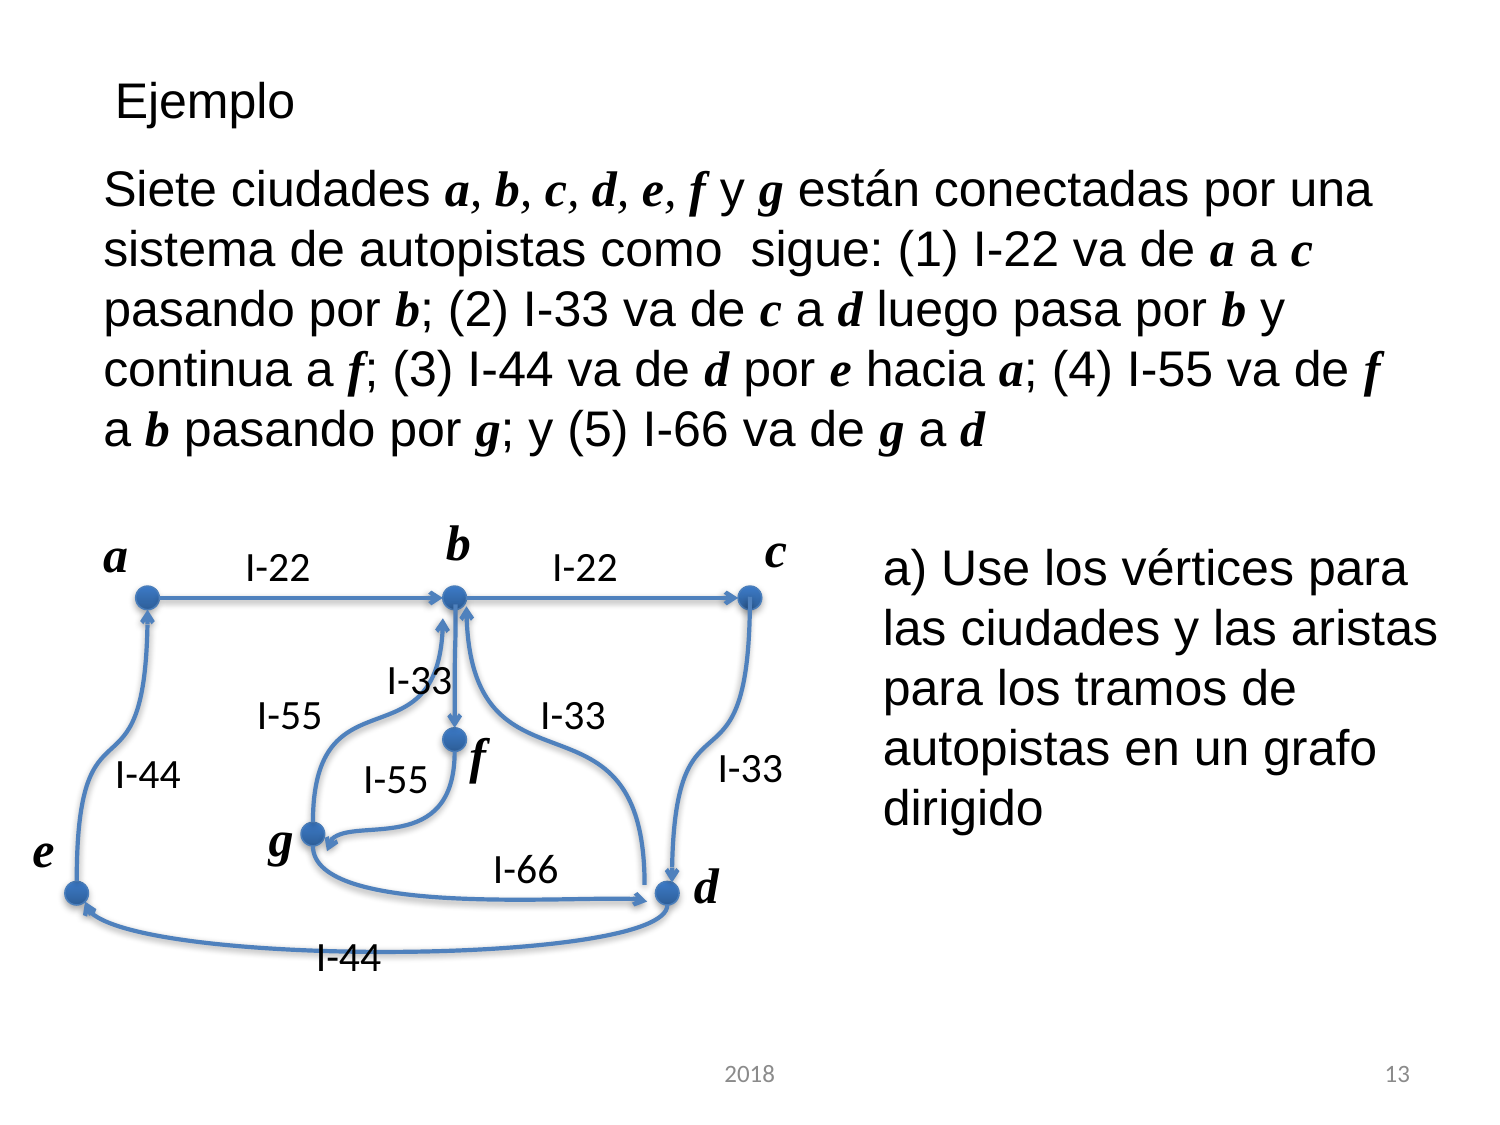

Ejemplo
Siete ciudades a, b, c, d, e, f y g están conectadas por una sistema de autopistas como  sigue: (1) I-22 va de a a c pasando por b; (2) I-33 va de c a d luego pasa por b y continua a f; (3) I-44 va de d por e hacia a; (4) I-55 va de f a b pasando por g; y (5) I-66 va de g a d
b
c
a
a) Use los vértices para las ciudades y las aristas para los tramos de autopistas en un grafo dirigido
I-22
I-22

I-33
I-55
I-33
f

I-33
I-44
I-55
g
e

I-66
d

I-44
2018
13